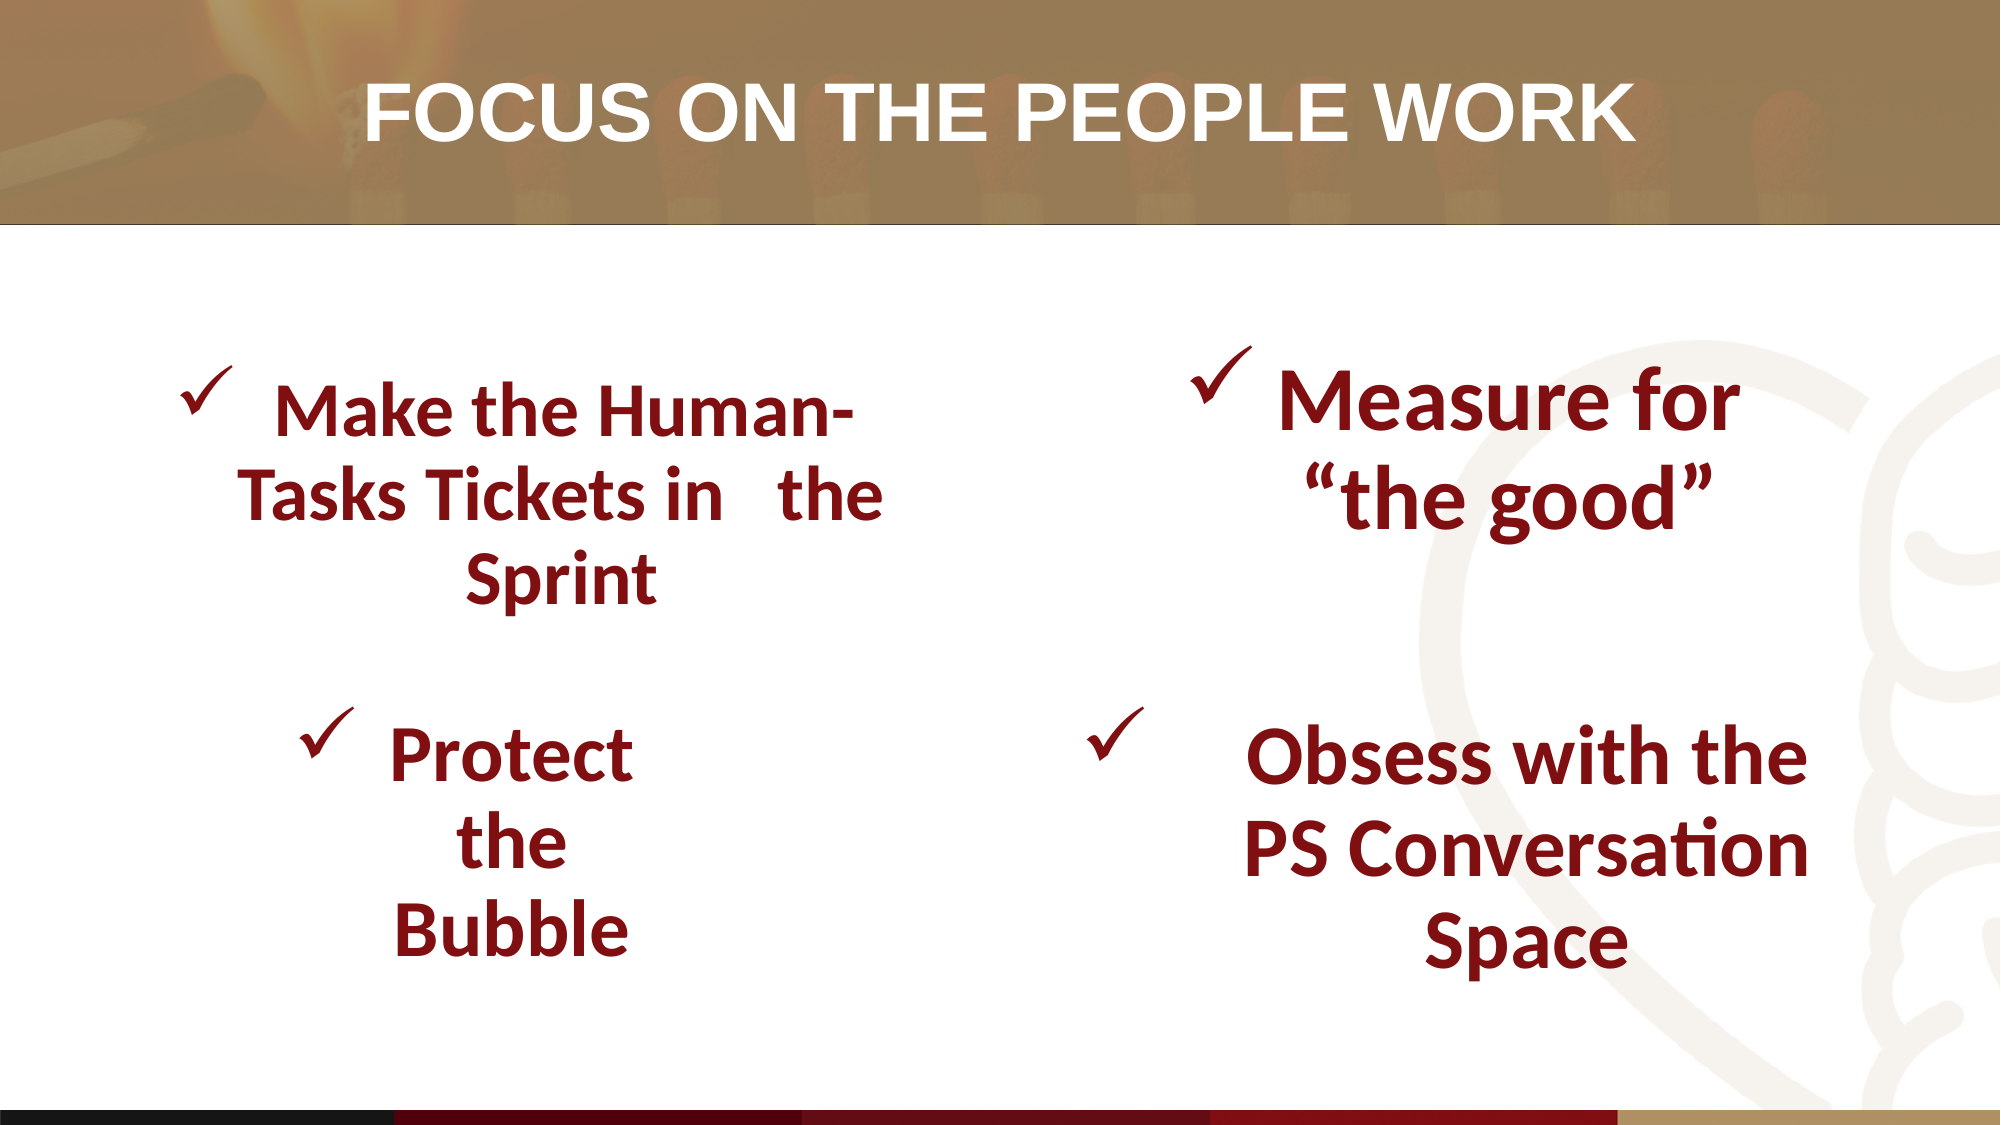

# FOCUS ON THE PEOPLE WORK

Make the Human-Tasks Tickets in   the Sprint

Measure for “the good”

Protect the Bubble

Obsess with the PS Conversation Space